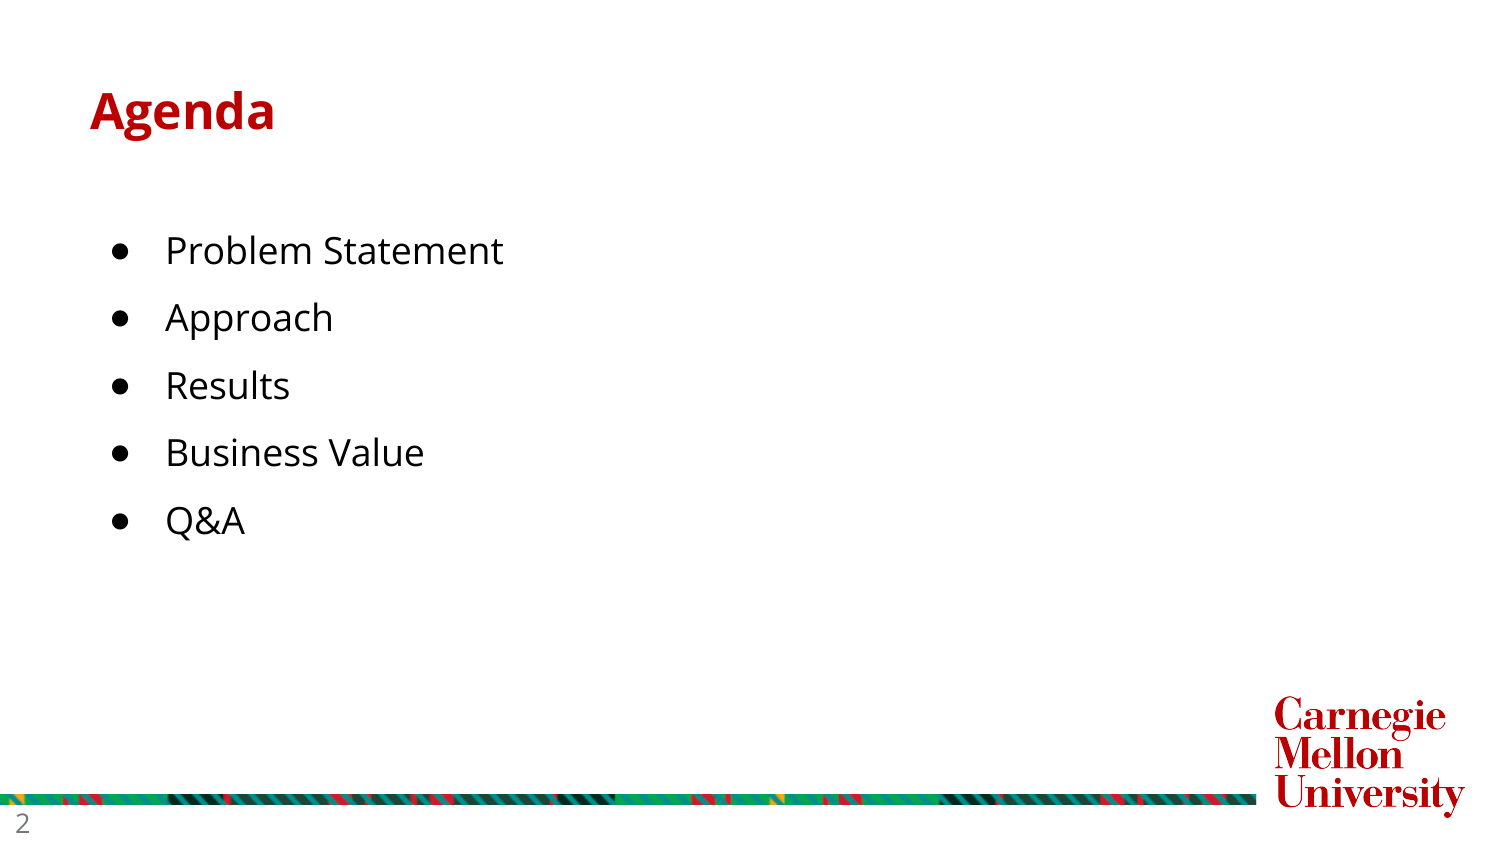

# Agenda
Problem Statement
Approach
Results
Business Value
Q&A
2